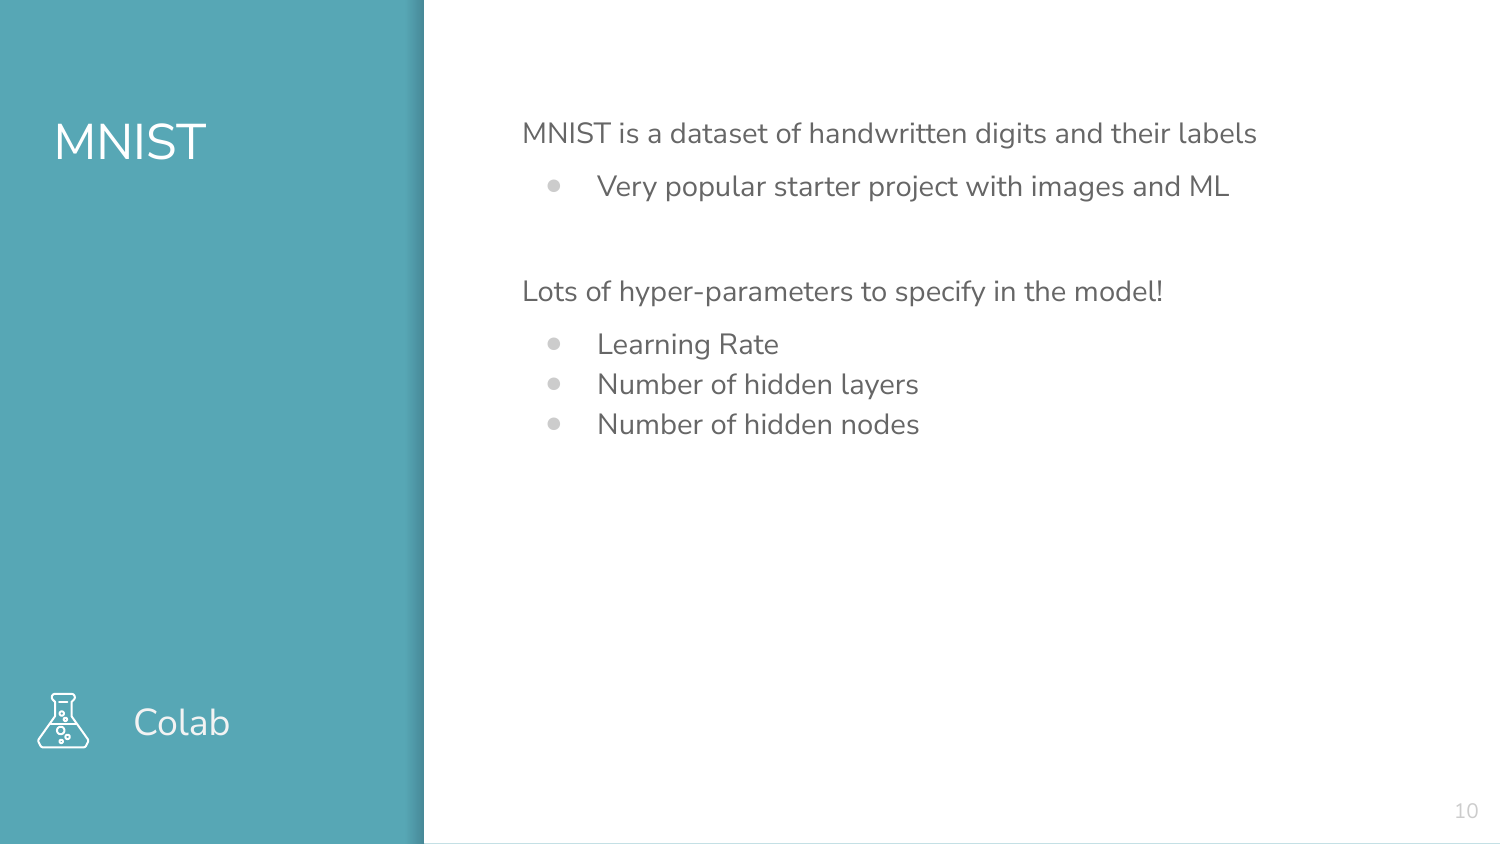

# MNIST
MNIST is a dataset of handwritten digits and their labels
Very popular starter project with images and ML

Lots of hyper-parameters to specify in the model!
Learning Rate
Number of hidden layers
Number of hidden nodes
Colab
10